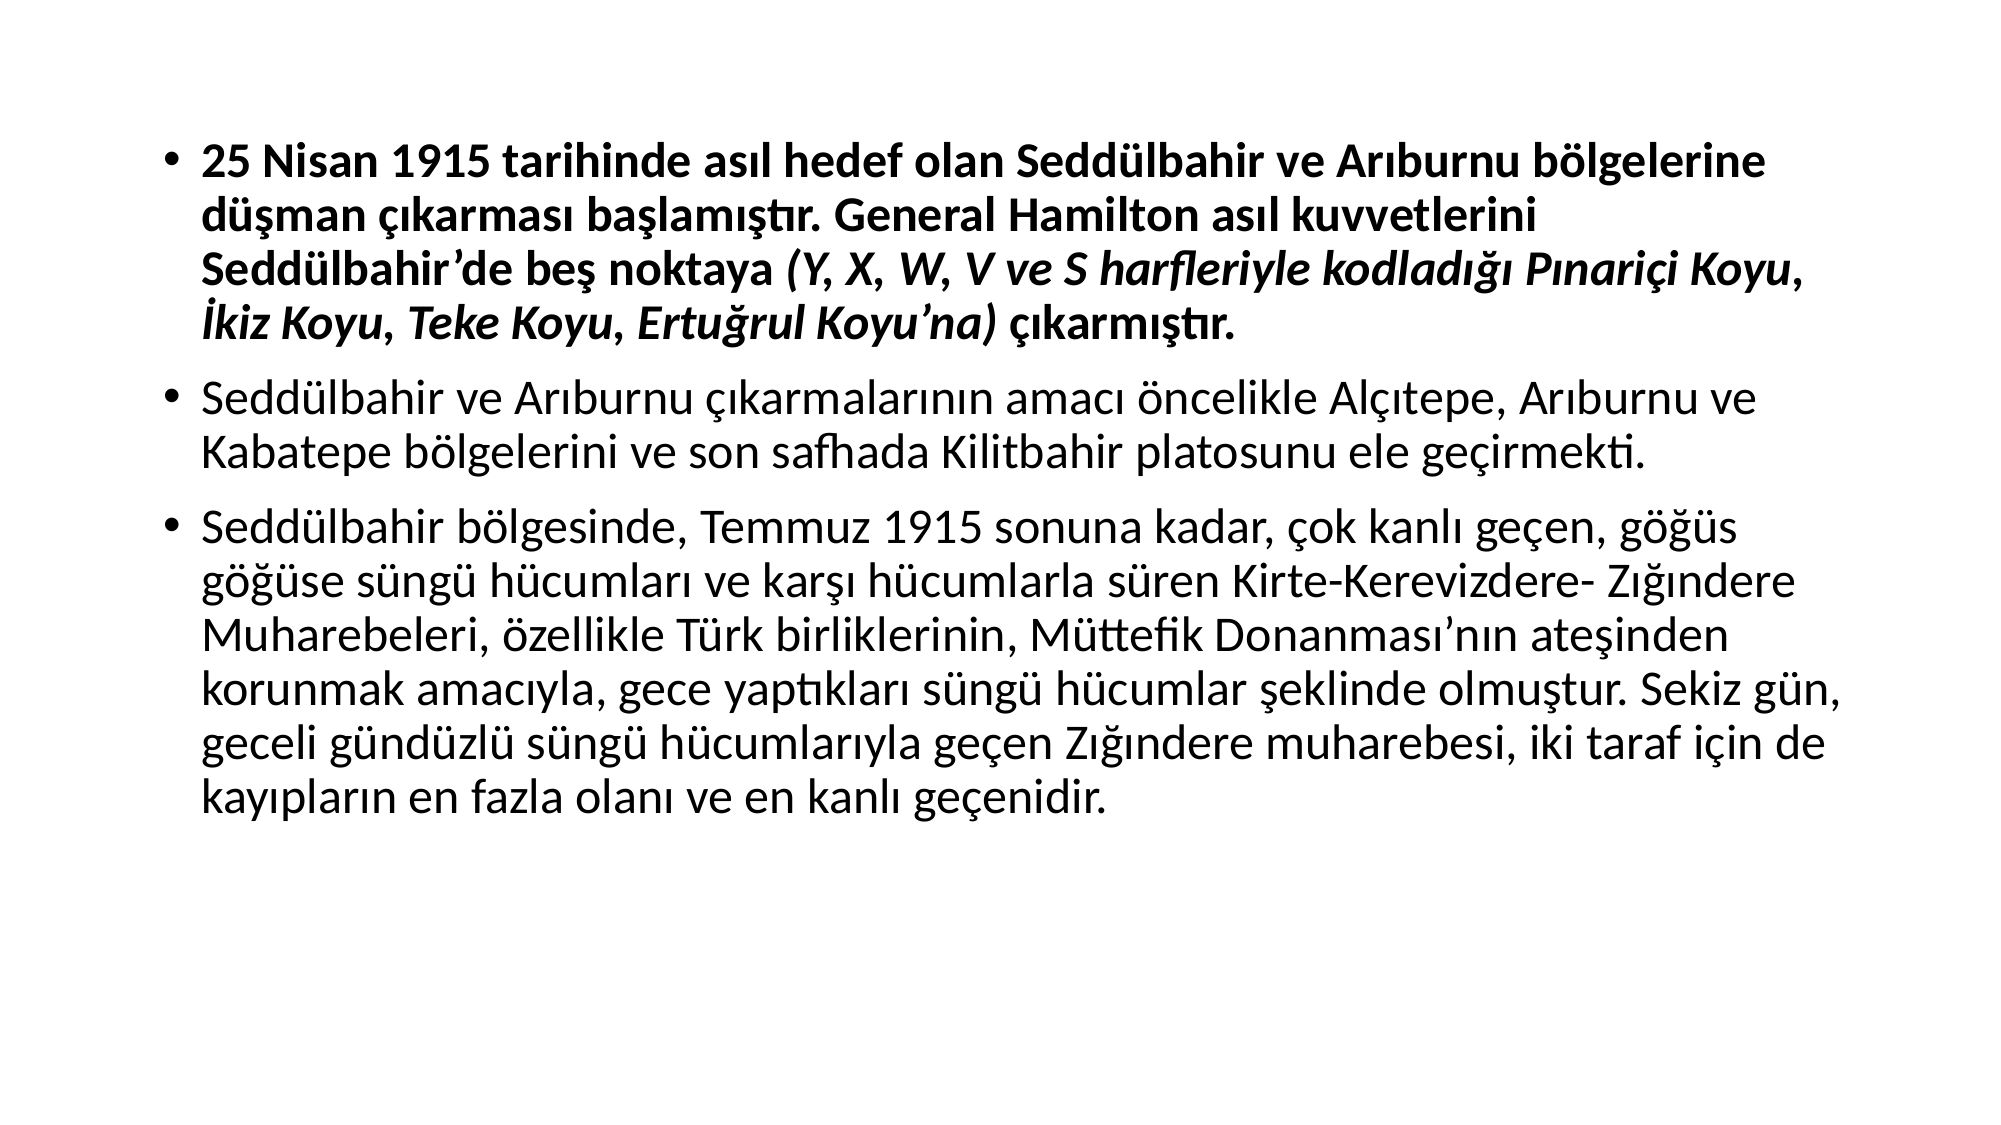

25 Nisan 1915 tarihinde asıl hedef olan Seddülbahir ve Arıburnu bölgelerine düşman çıkarması başlamıştır. General Hamilton asıl kuvvetlerini Seddülbahir’de beş noktaya (Y, X, W, V ve S harfleriyle kodladığı Pınariçi Koyu, İkiz Koyu, Teke Koyu, Ertuğrul Koyu’na) çıkarmıştır.
Seddülbahir ve Arıburnu çıkarmalarının amacı öncelikle Alçıtepe, Arıburnu ve Kabatepe bölgelerini ve son safhada Kilitbahir platosunu ele geçirmekti.
Seddülbahir bölgesinde, Temmuz 1915 sonuna kadar, çok kanlı geçen, göğüs göğüse süngü hücumları ve karşı hücumlarla süren Kirte-Kerevizdere- Zığındere Muharebeleri, özellikle Türk birliklerinin, Müttefik Donanması’nın ateşinden korunmak amacıyla, gece yaptıkları süngü hücumlar şeklinde olmuştur. Sekiz gün, geceli gündüzlü süngü hücumlarıyla geçen Zığındere muharebesi, iki taraf için de kayıpların en fazla olanı ve en kanlı geçenidir.